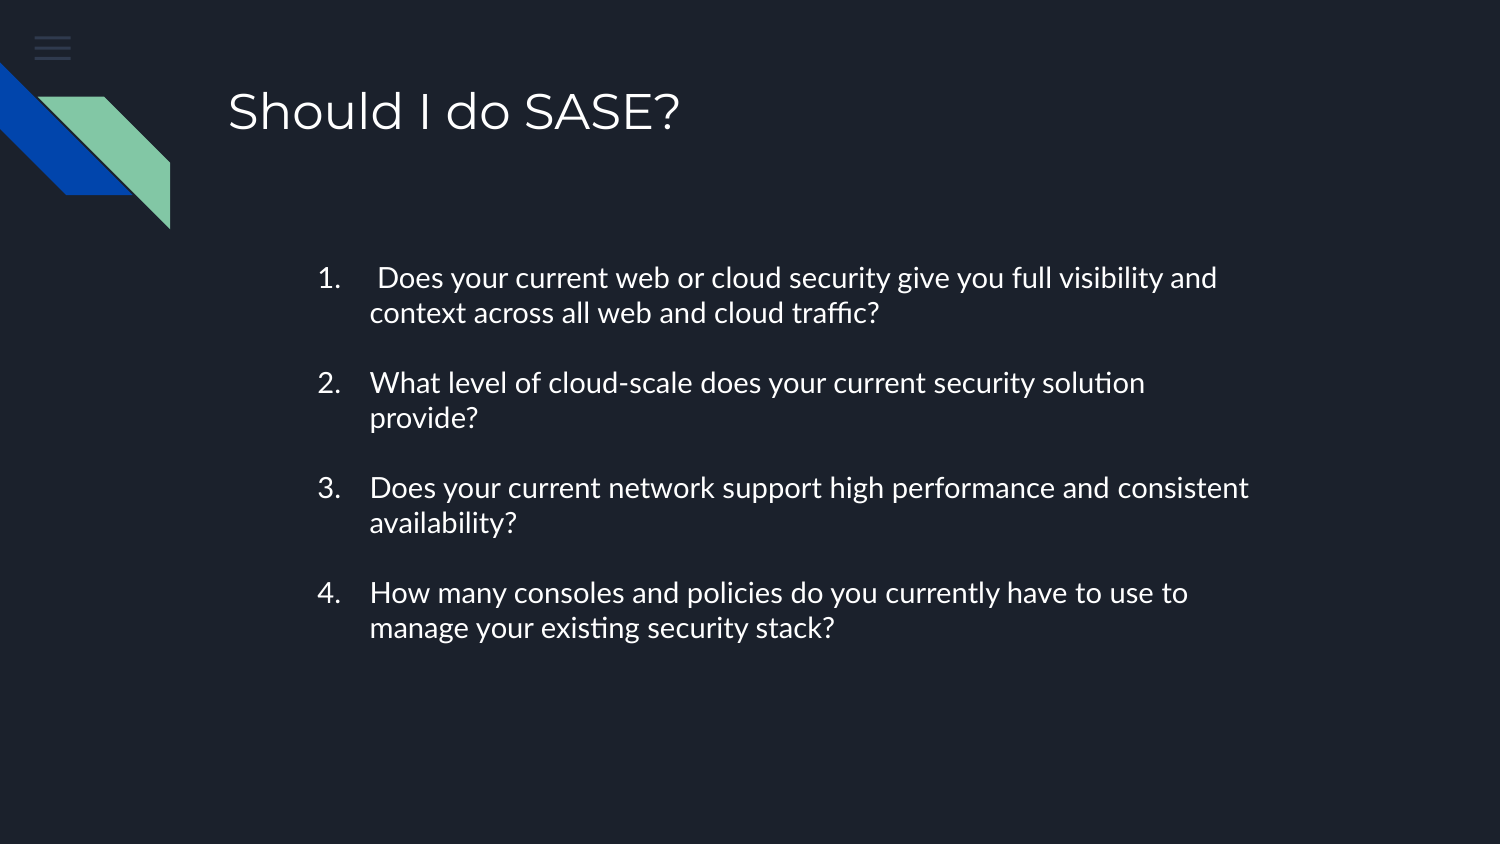

# Should I do SASE?
 Does your current web or cloud security give you full visibility and context across all web and cloud traffic?
What level of cloud-scale does your current security solution provide?
Does your current network support high performance and consistent availability?
How many consoles and policies do you currently have to use to manage your existing security stack?